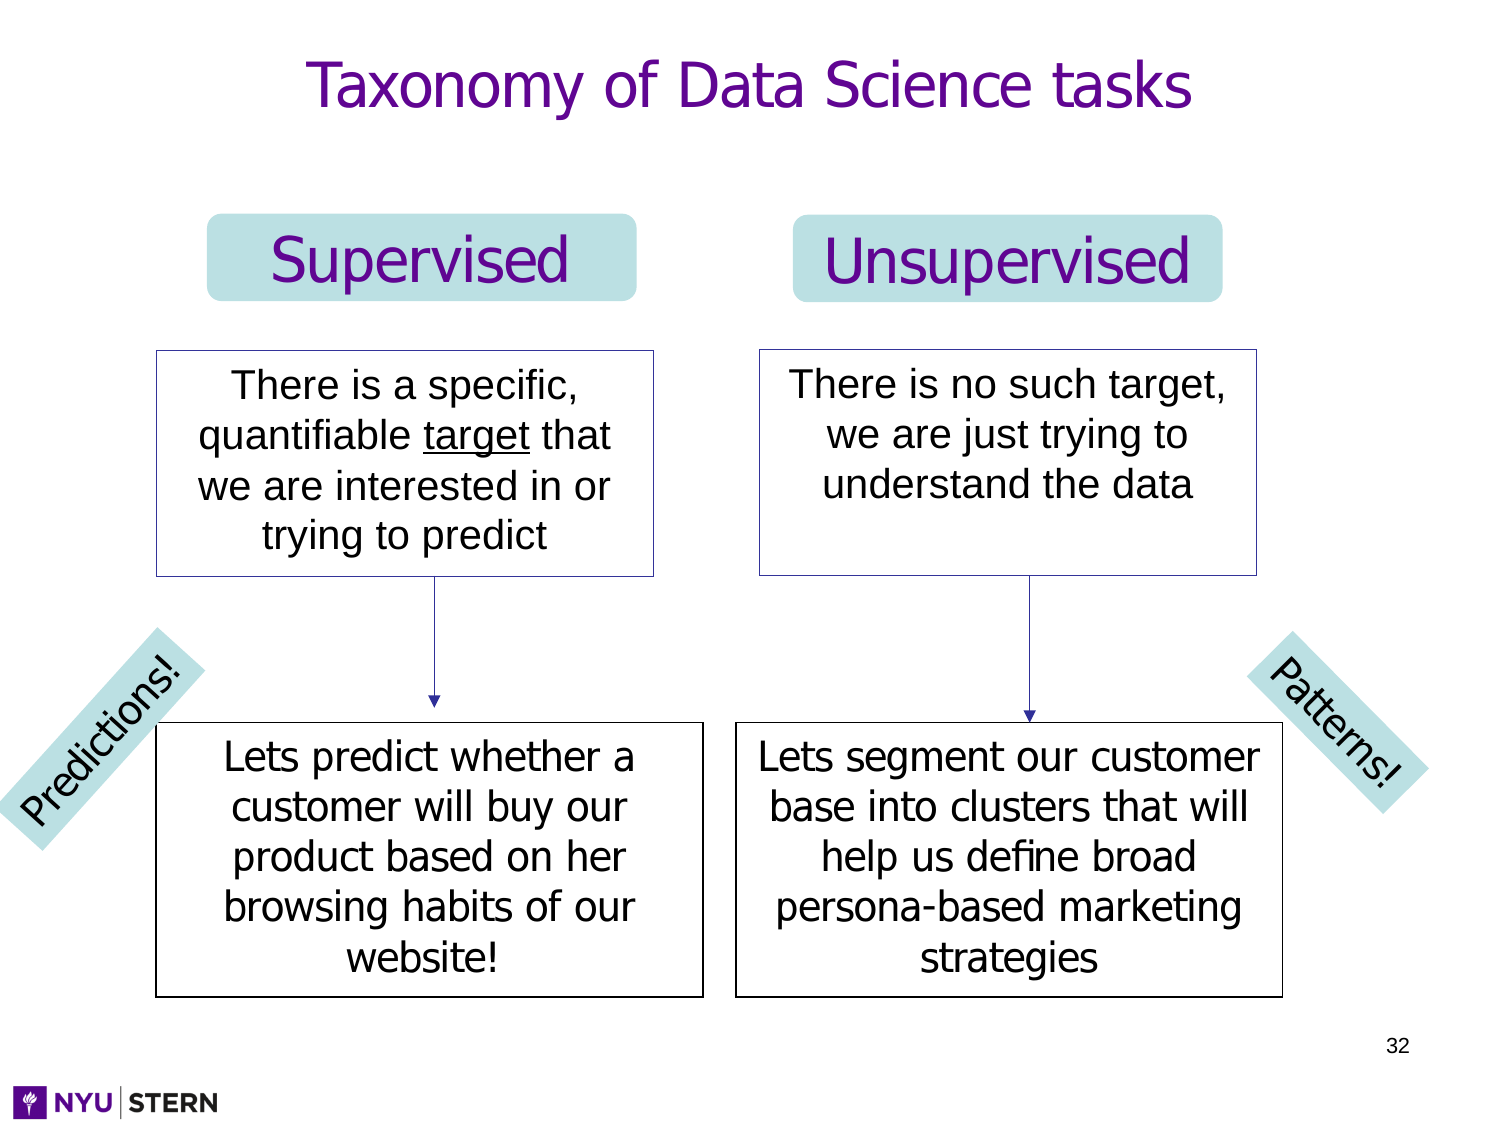

# Taxonomy of Data Science tasks
Supervised
Unsupervised
There is no such target, we are just trying to understand the data
There is a specific, quantifiable target that we are interested in or trying to predict
Patterns!
Predictions!
Lets segment our customer base into clusters that will help us define broad persona-based marketing strategies
Lets predict whether a customer will buy our product based on her browsing habits of our website!
32